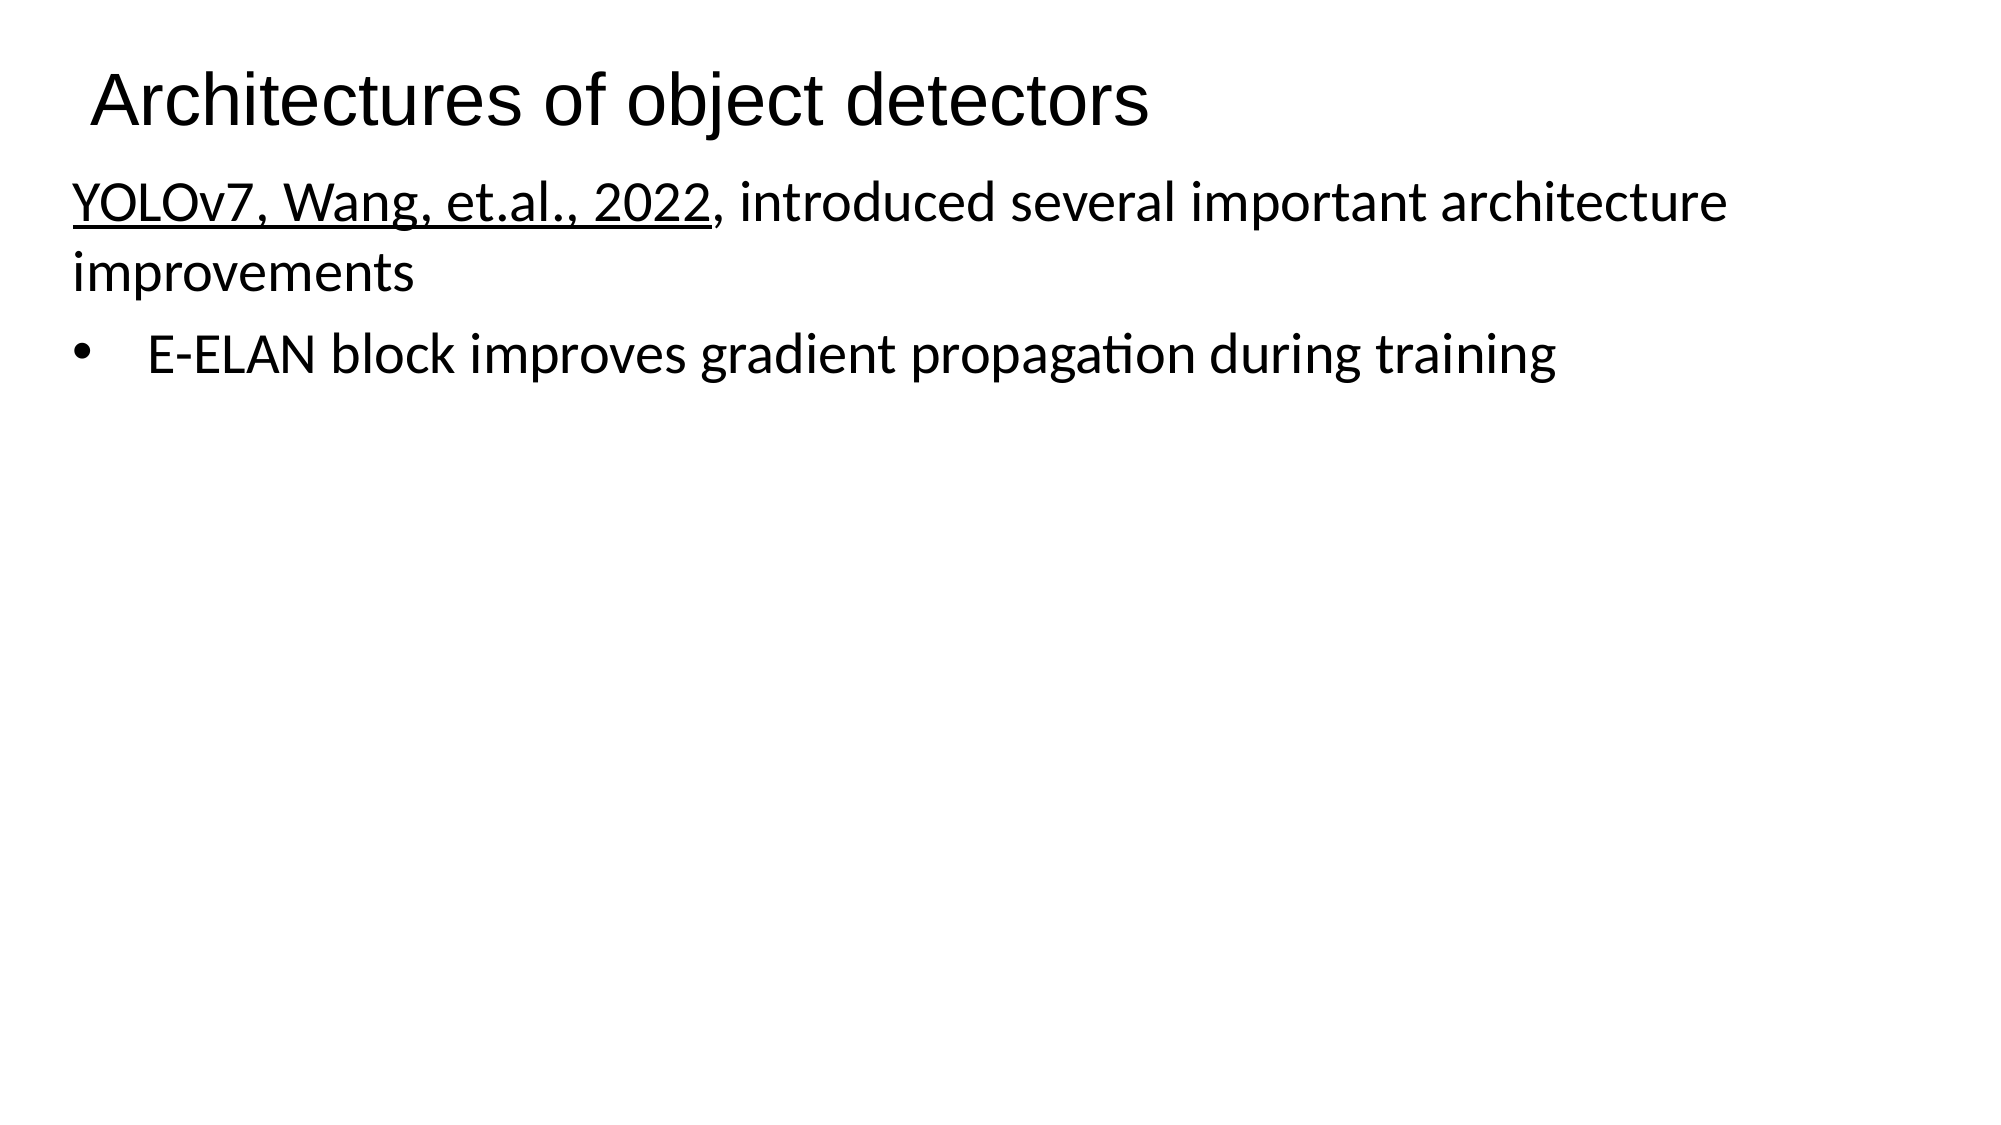

Architectures of object detectors
YOLOv7, Wang, et.al., 2022, introduced several important architecture improvements
E-ELAN block improves gradient propagation during training